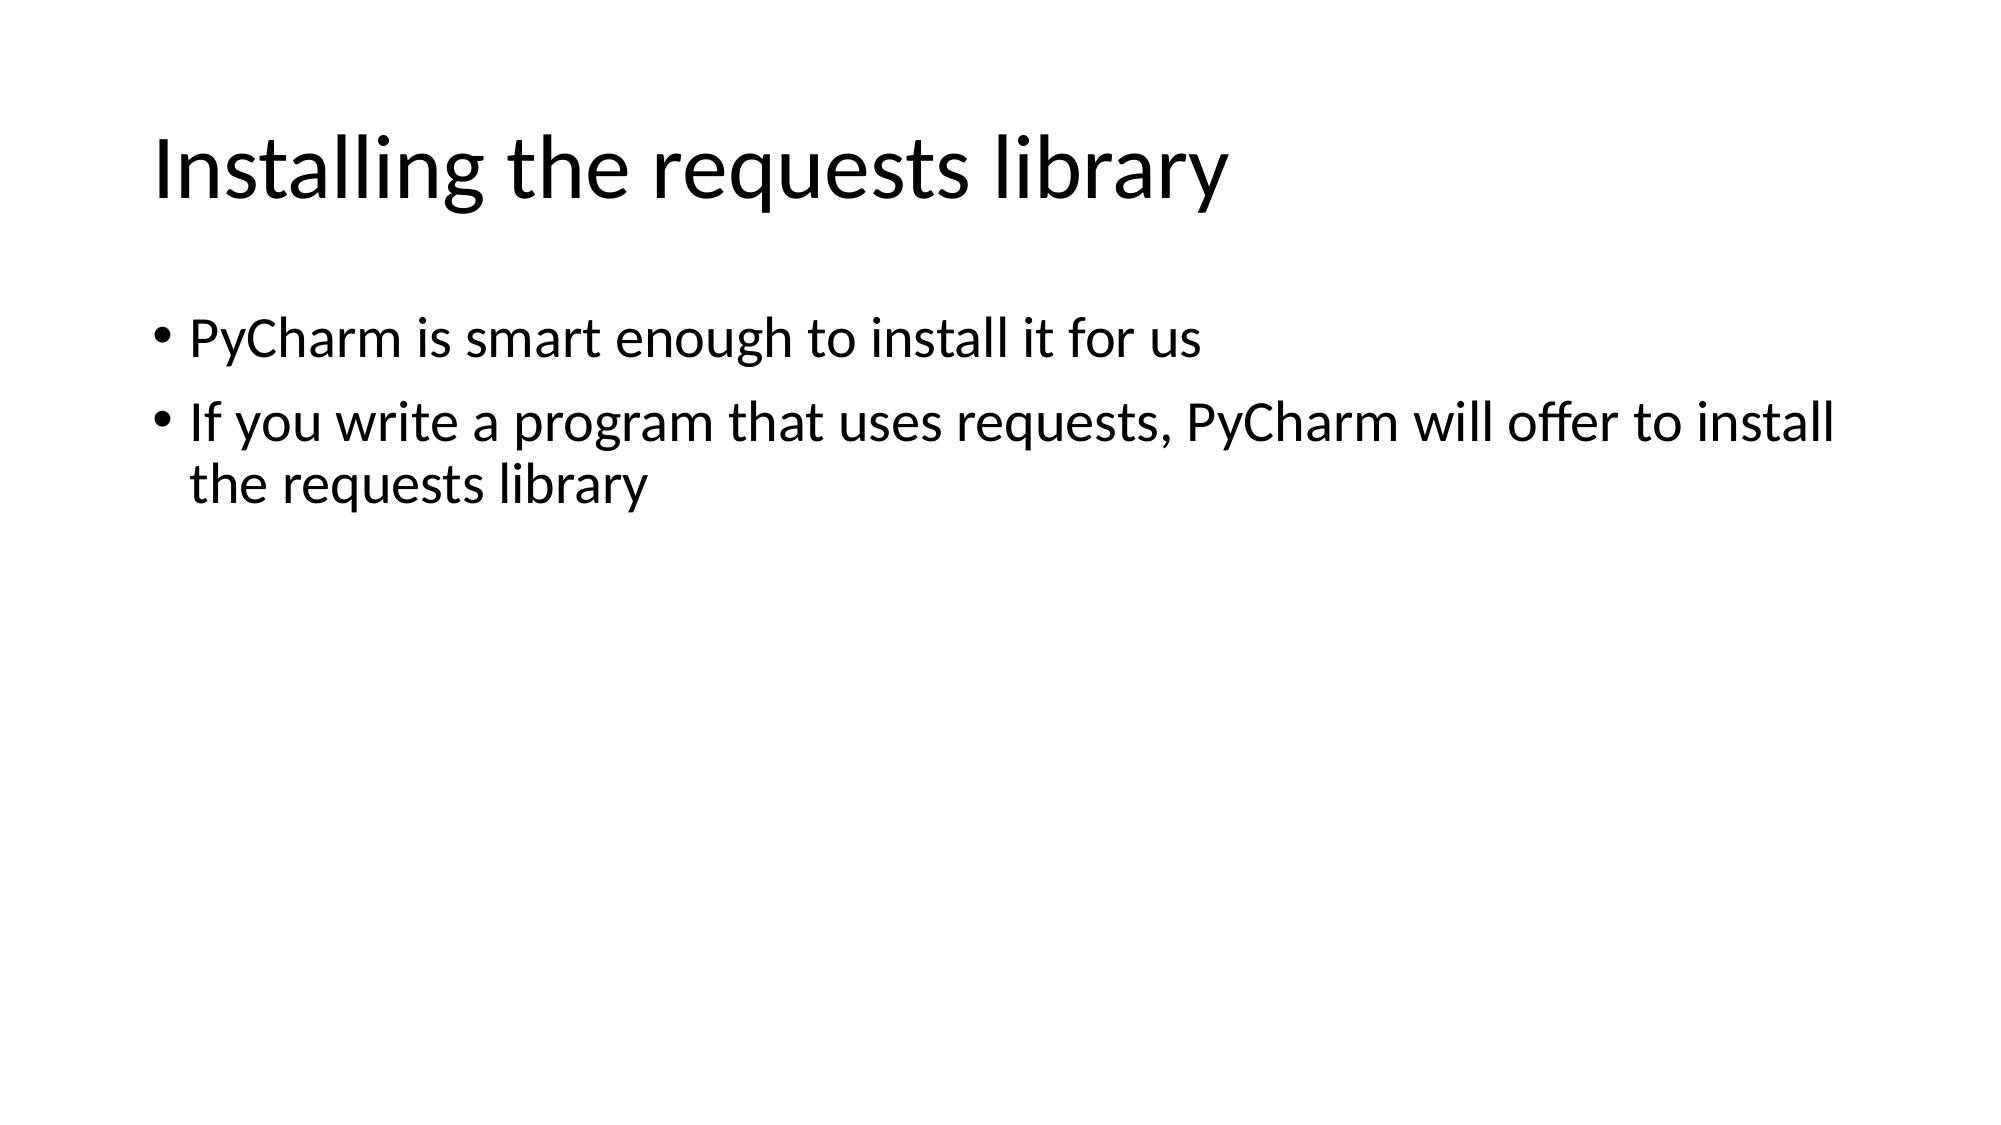

# Installing the requests library
PyCharm is smart enough to install it for us
If you write a program that uses requests, PyCharm will offer to install the requests library